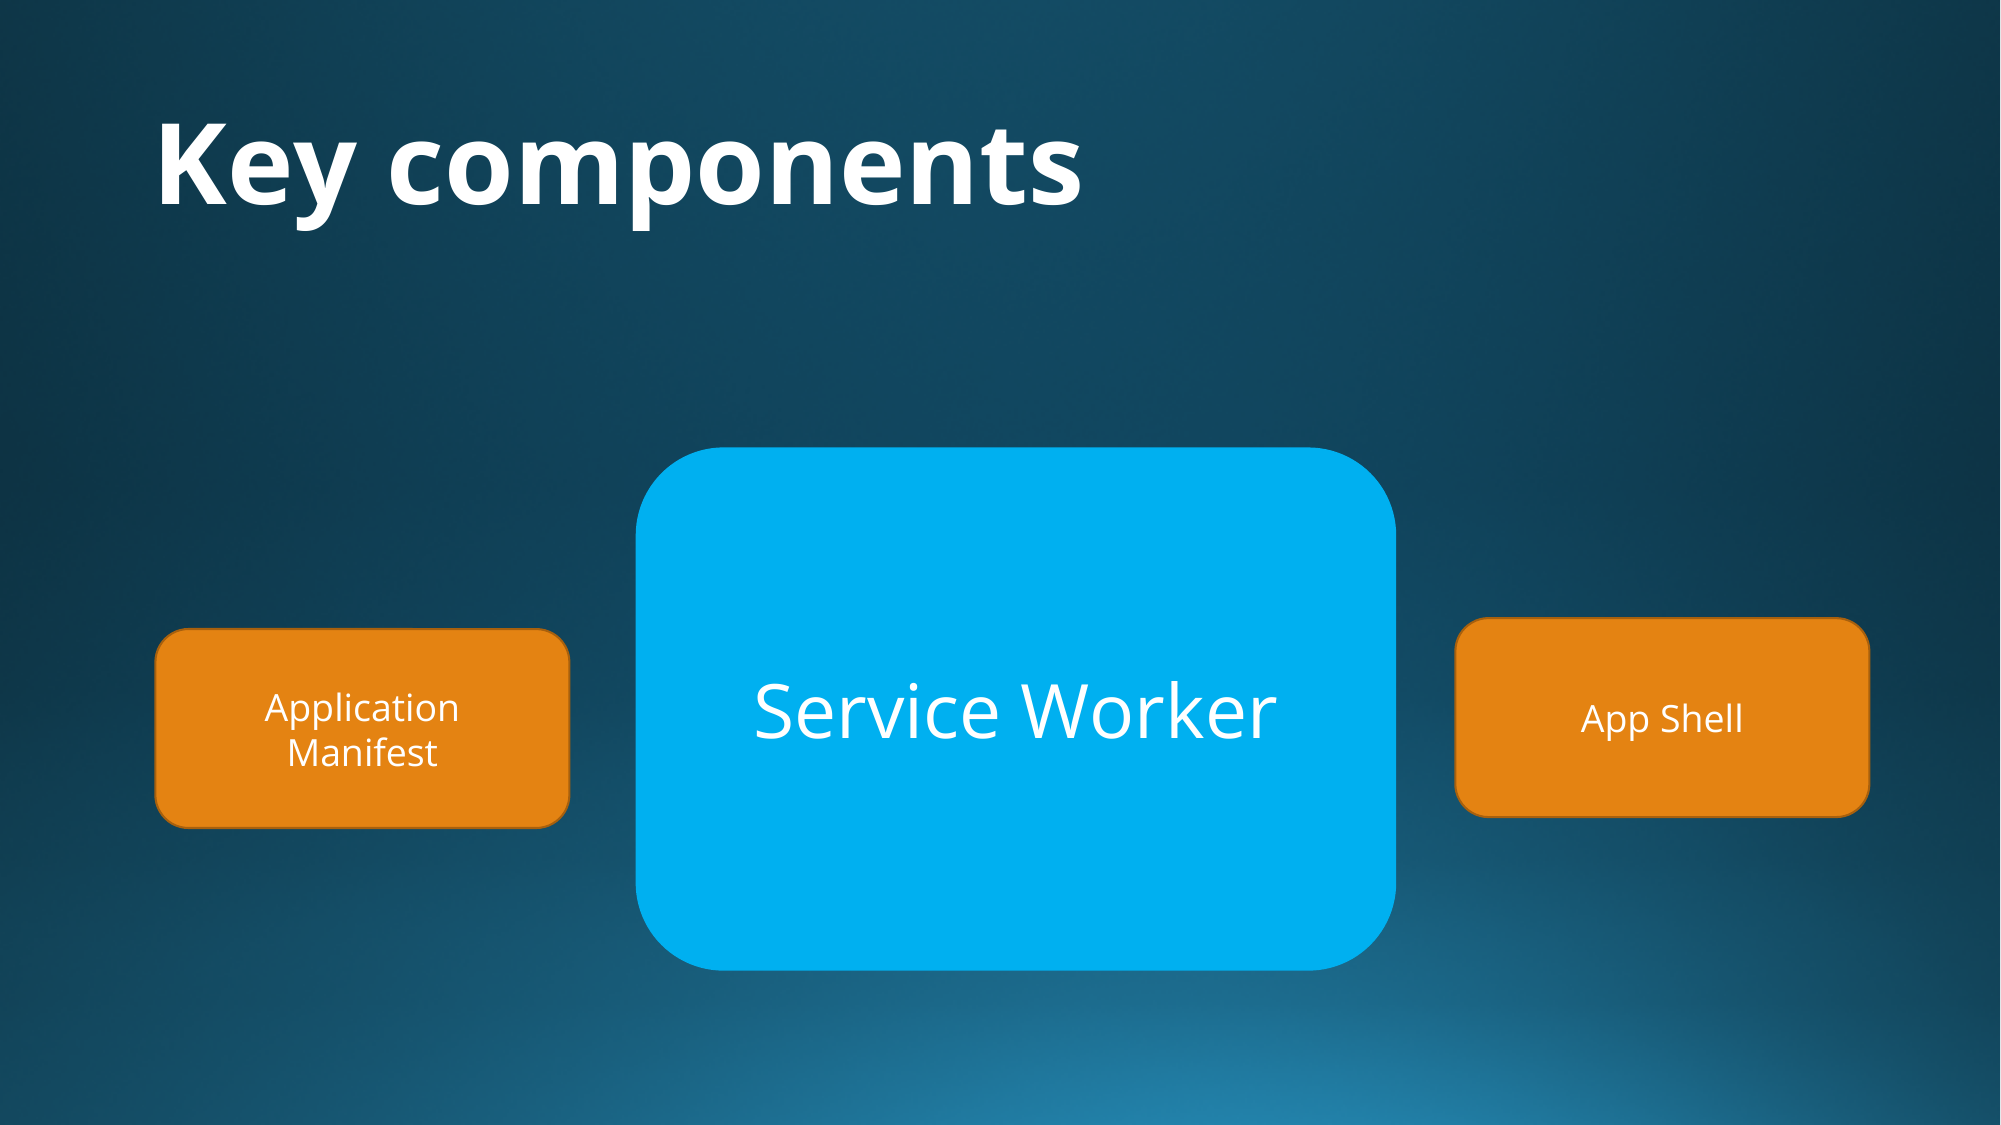

# Key components
Service Worker
App Shell
Application
Manifest